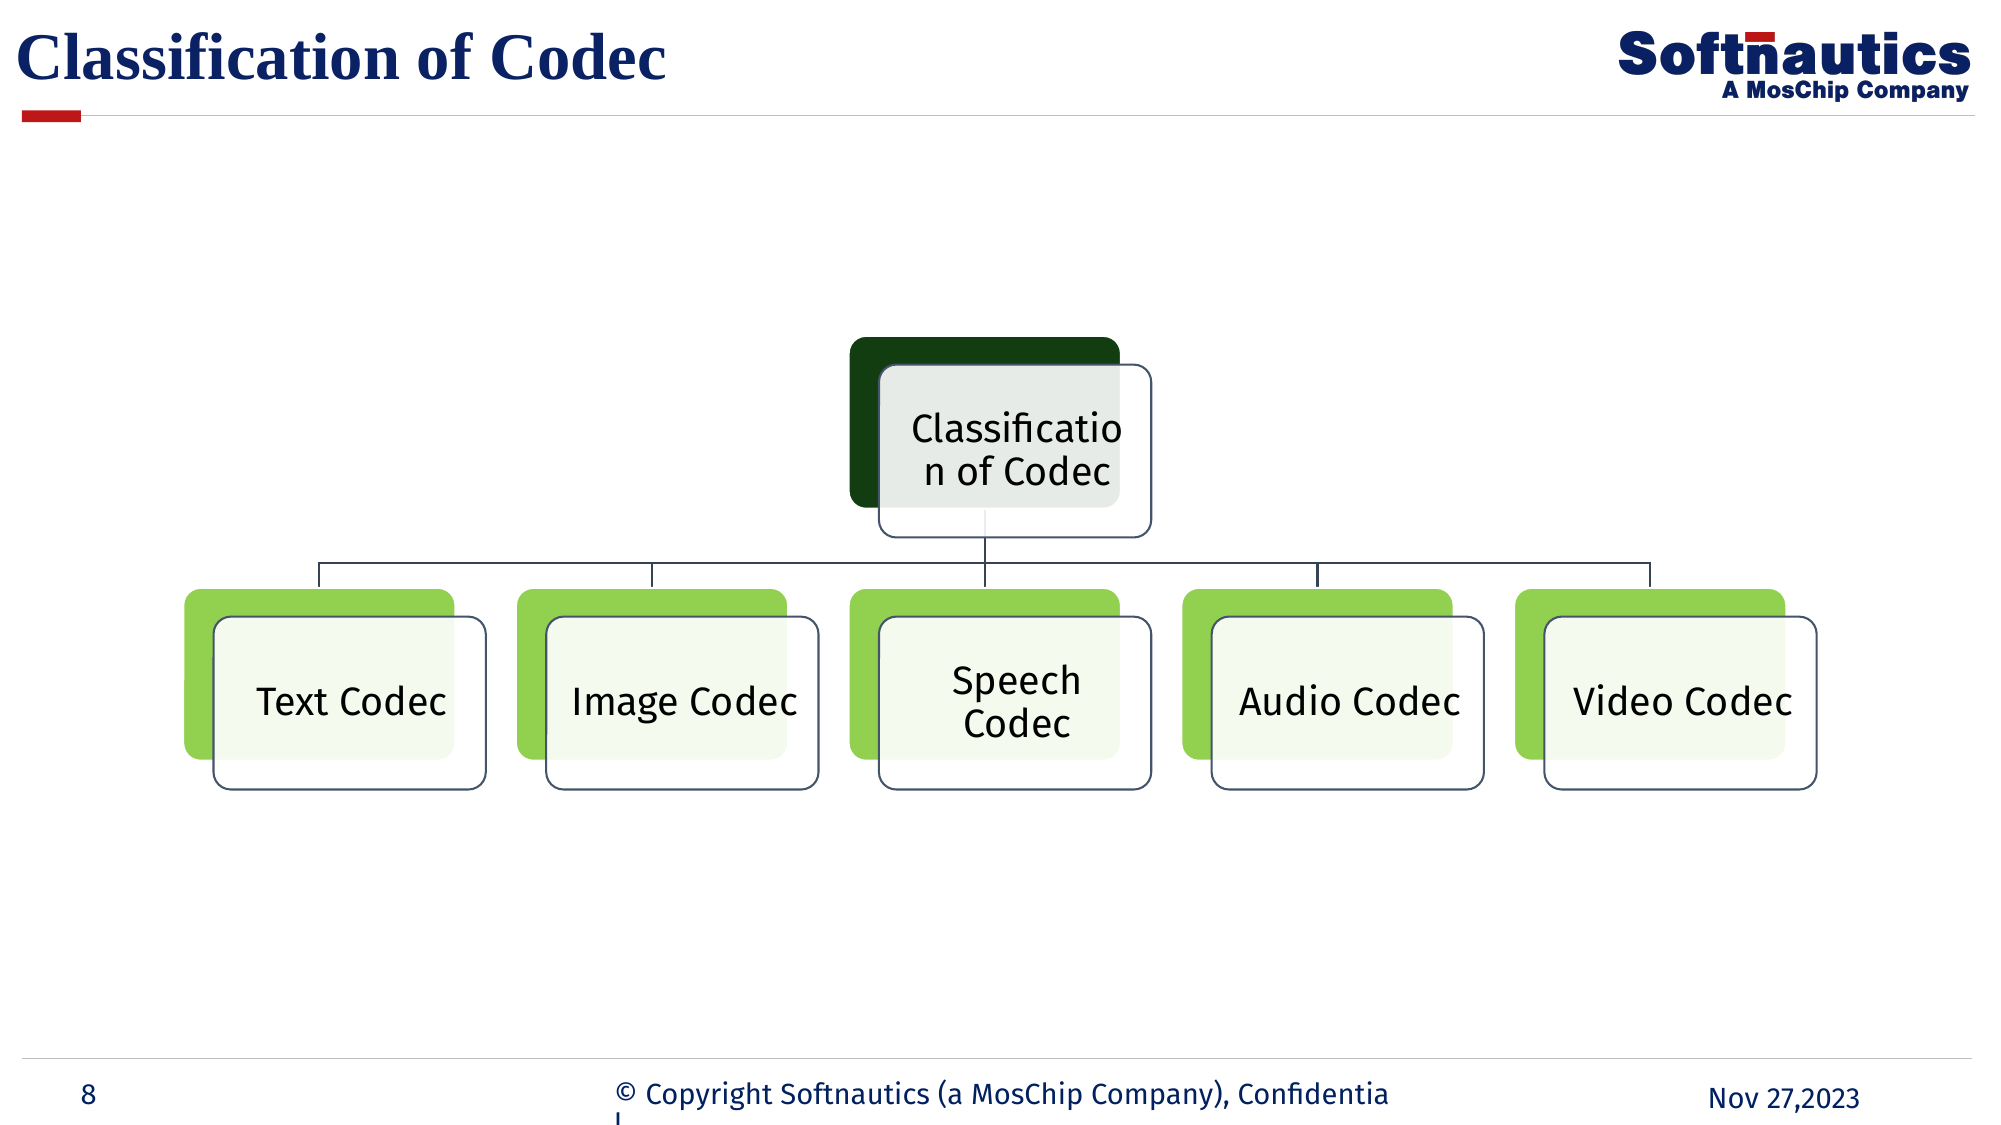

# Classification of Codec
Classification of Codec
Text Codec
Image Codec
Speech Codec
Audio Codec
Video Codec
8
© Copyright Softnautics (a MosChip Company), Confidential
June 12, 2023
Nov 27,2023